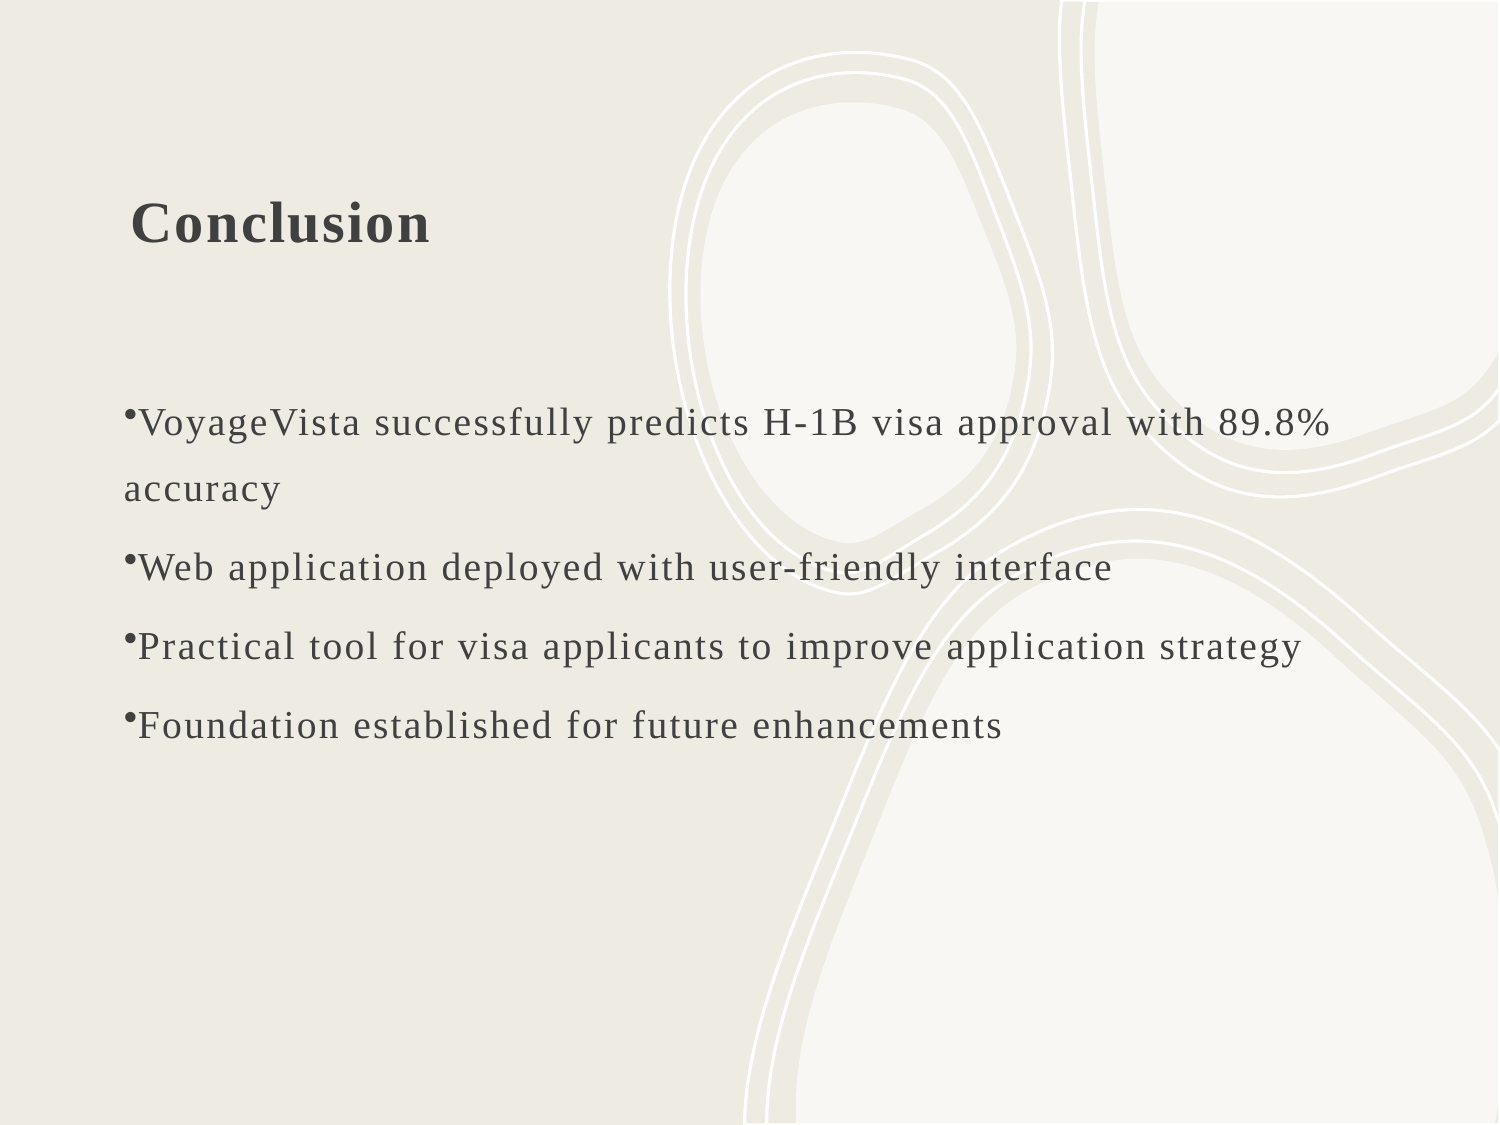

# Conclusion

VoyageVista successfully predicts H-1B visa approval with 89.8% accuracy
Web application deployed with user-friendly interface
Practical tool for visa applicants to improve application strategy
Foundation established for future enhancements